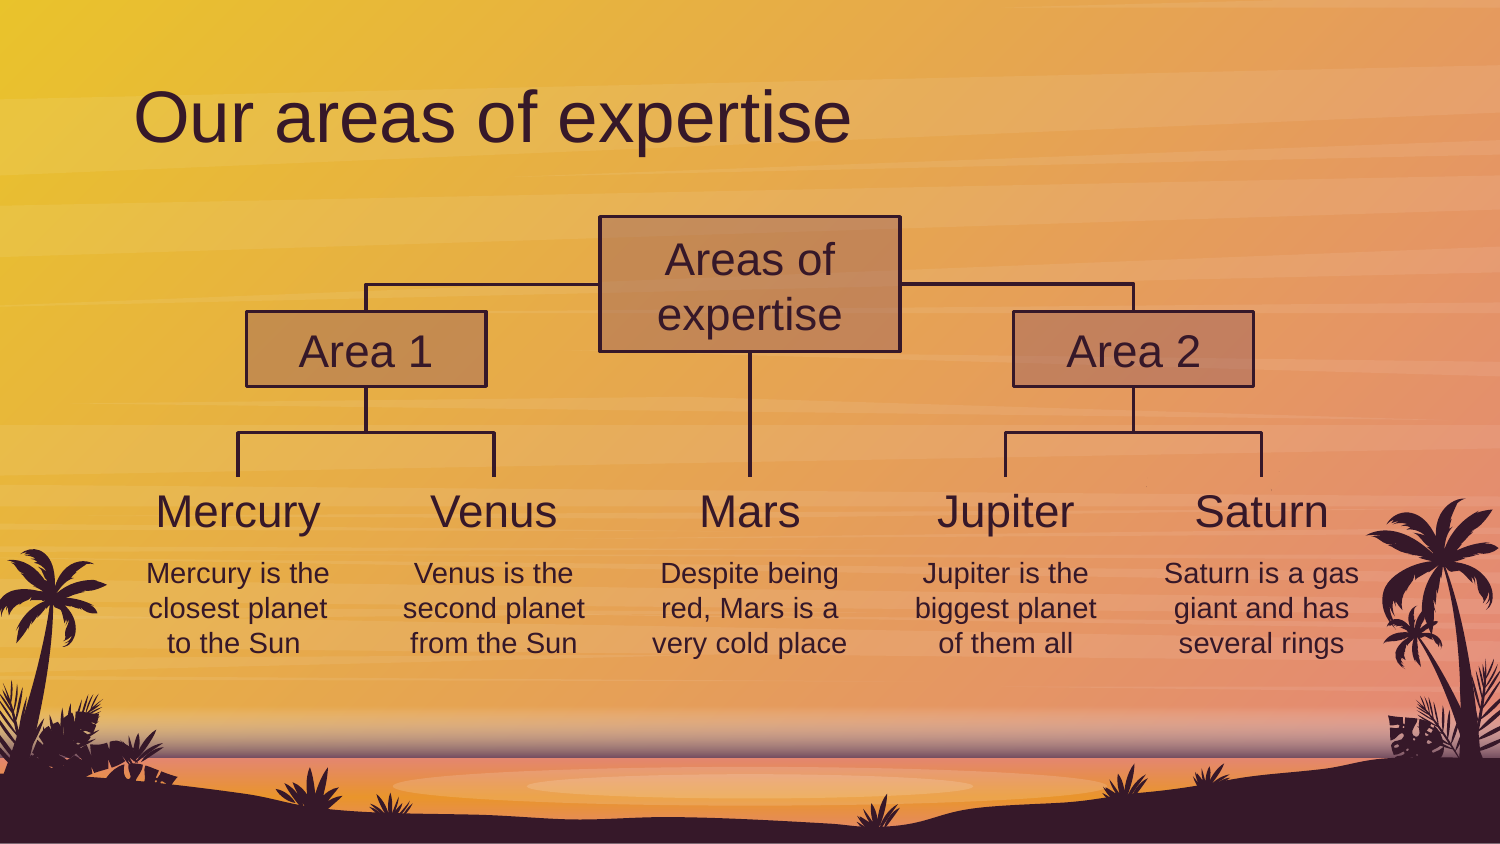

# Our areas of expertise
Areas of expertise
Area 1
Area 2
Mercury
Venus
Mars
Jupiter
Saturn
Mercury is the closest planet to the Sun
Venus is the second planet from the Sun
Despite being red, Mars is a very cold place
Jupiter is the biggest planet of them all
Saturn is a gas giant and has several rings